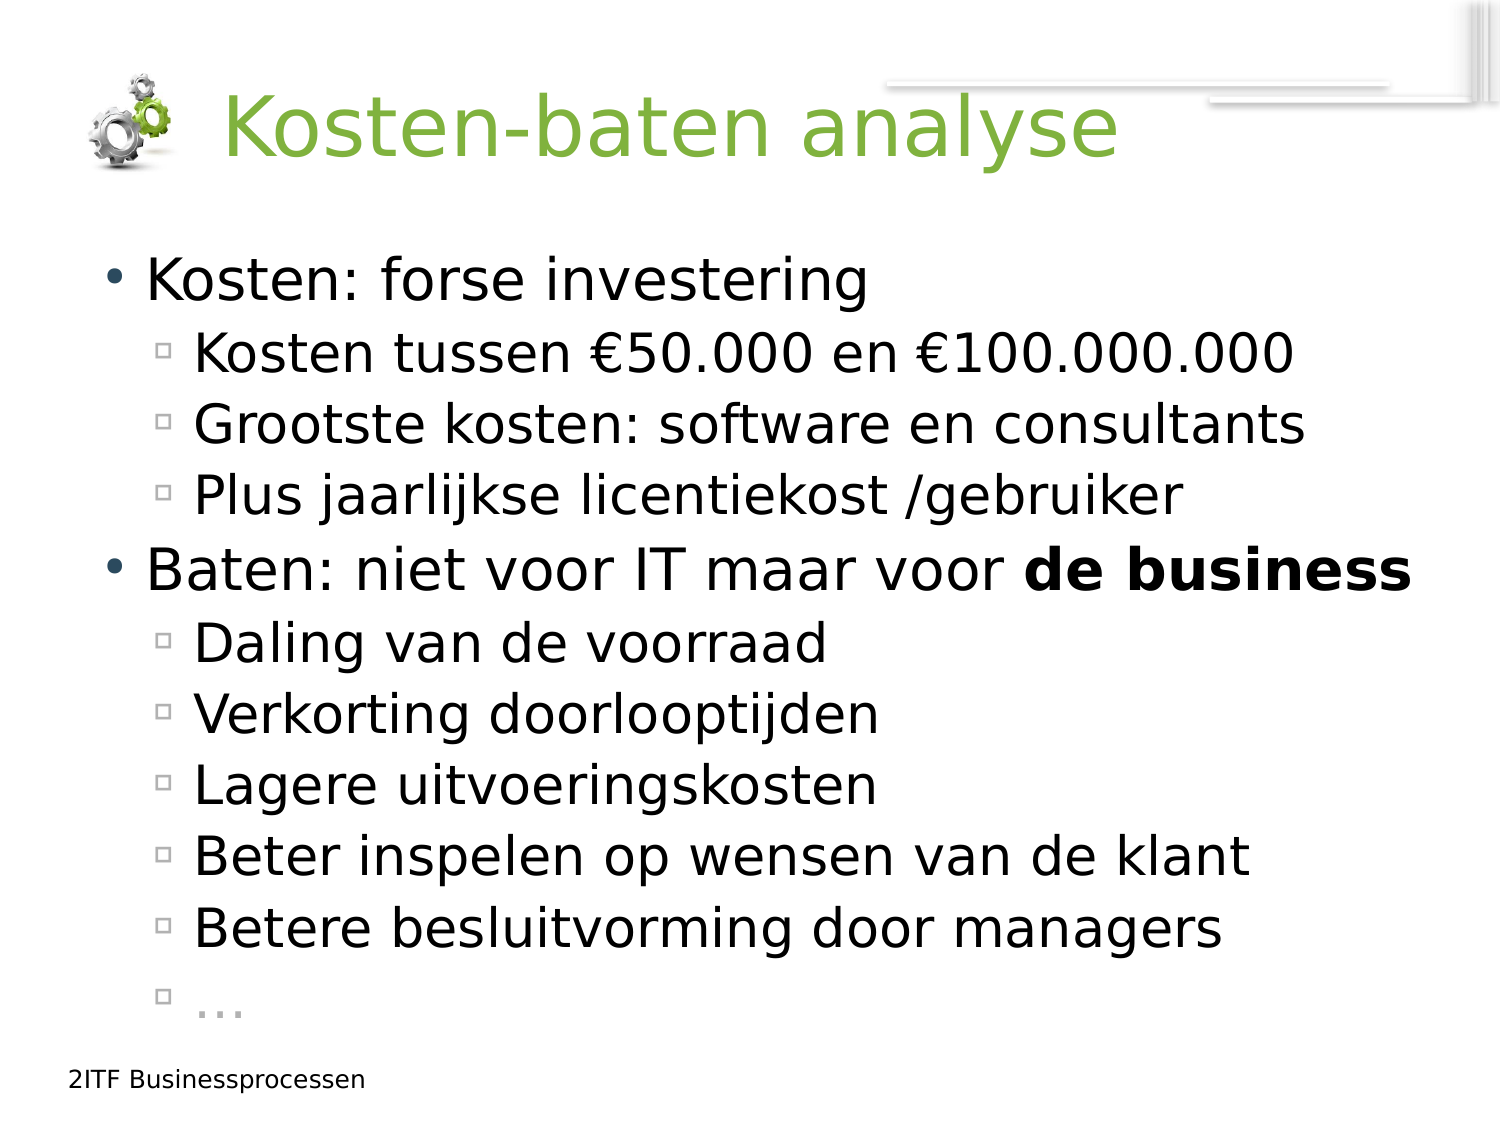

# Kosten-baten analyse
Kosten: forse investering
Kosten tussen €50.000 en €100.000.000
Grootste kosten: software en consultants
Plus jaarlijkse licentiekost /gebruiker
Baten: niet voor IT maar voor de business
Daling van de voorraad
Verkorting doorlooptijden
Lagere uitvoeringskosten
Beter inspelen op wensen van de klant
Betere besluitvorming door managers
…